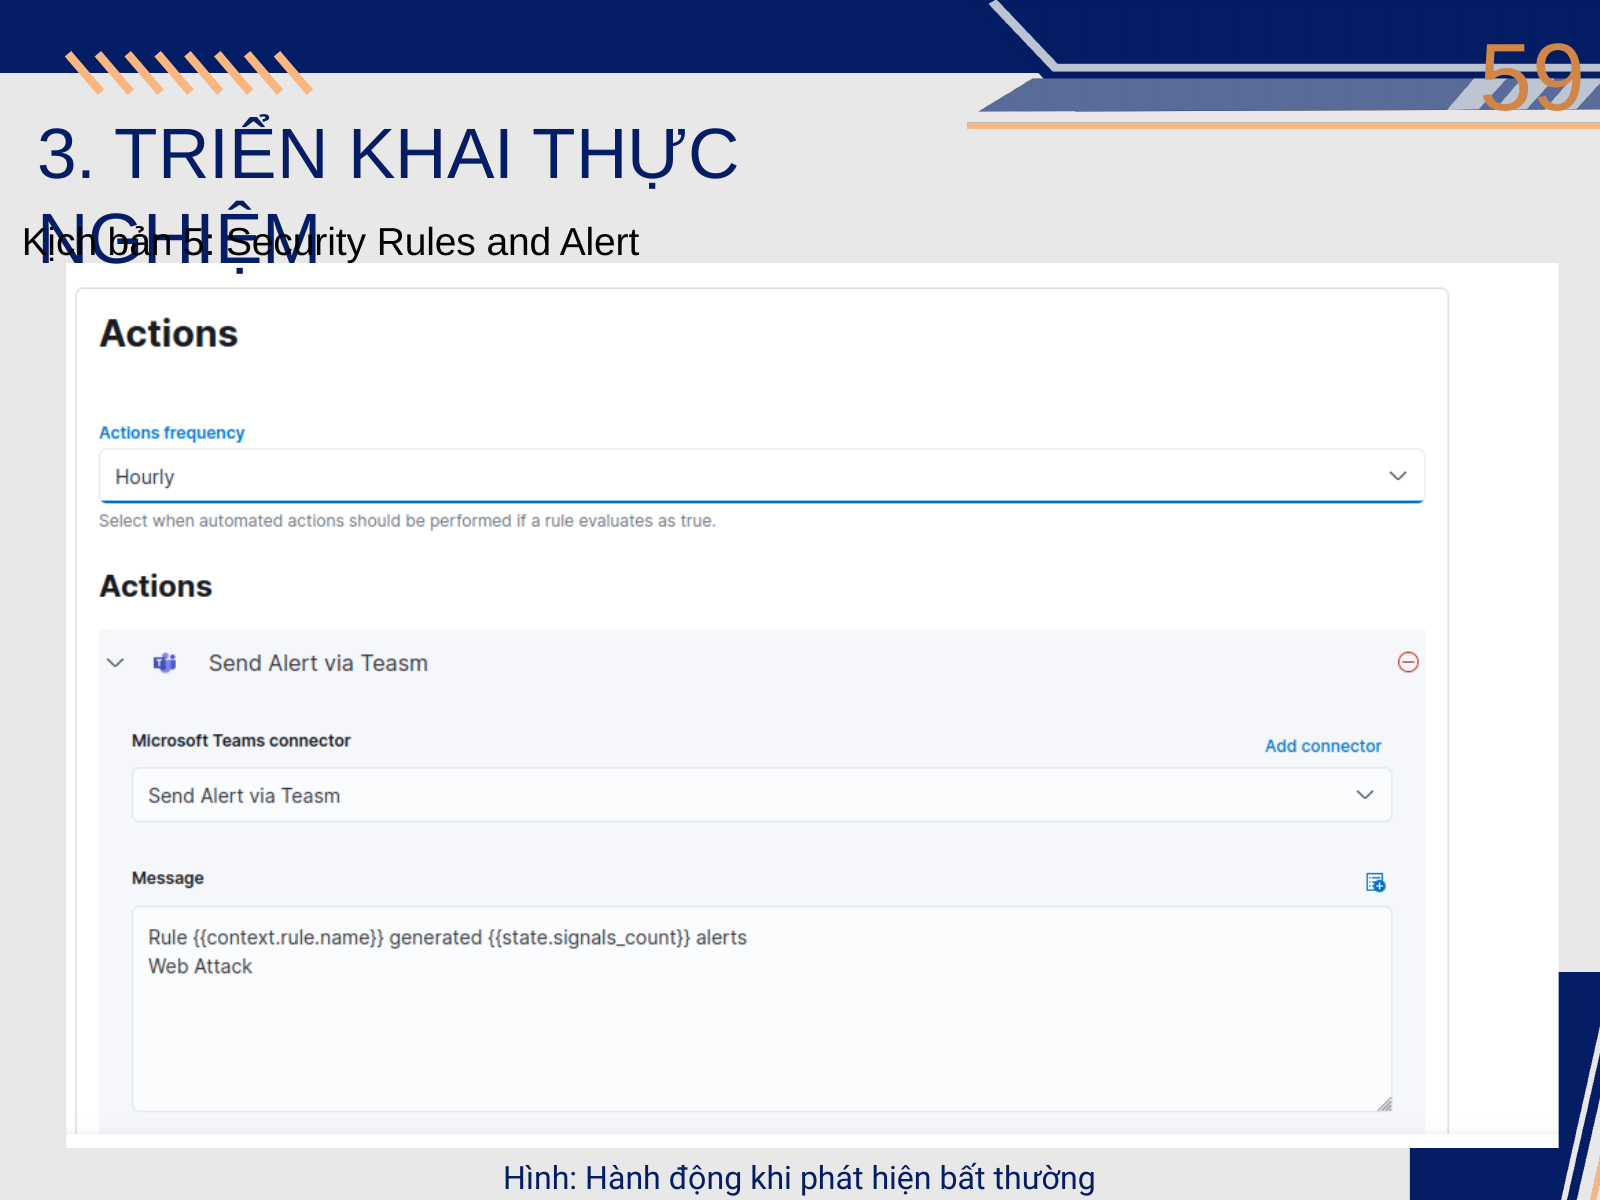

59
3. TRIỂN KHAI THỰC NGHIỆM
Kịch bản 5: Security Rules and Alert

Hình: Hành động khi phát hiện bất thường